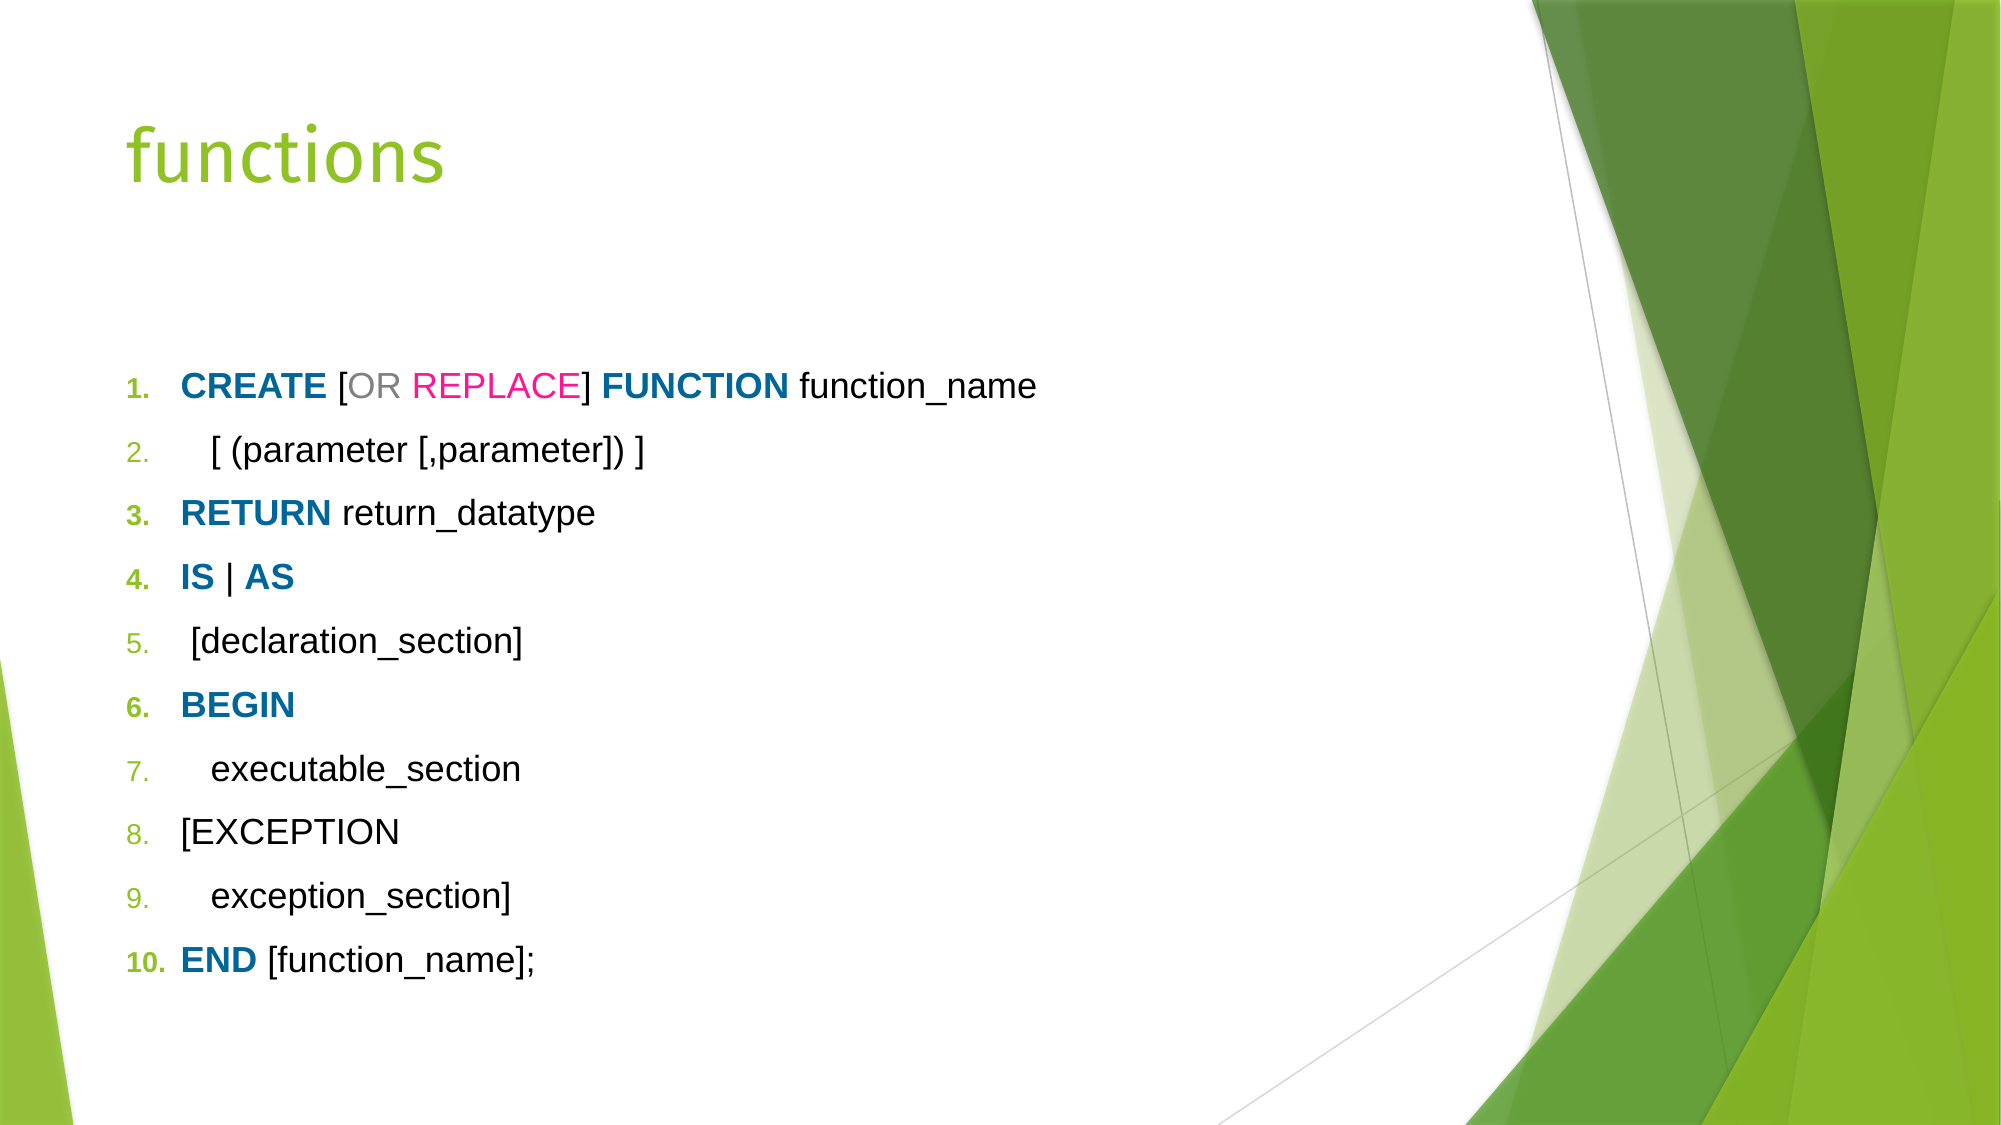

# functions
CREATE [OR REPLACE] FUNCTION function_name
   [ (parameter [,parameter]) ]
RETURN return_datatype
IS | AS
 [declaration_section]
BEGIN
   executable_section
[EXCEPTION
   exception_section]
END [function_name];